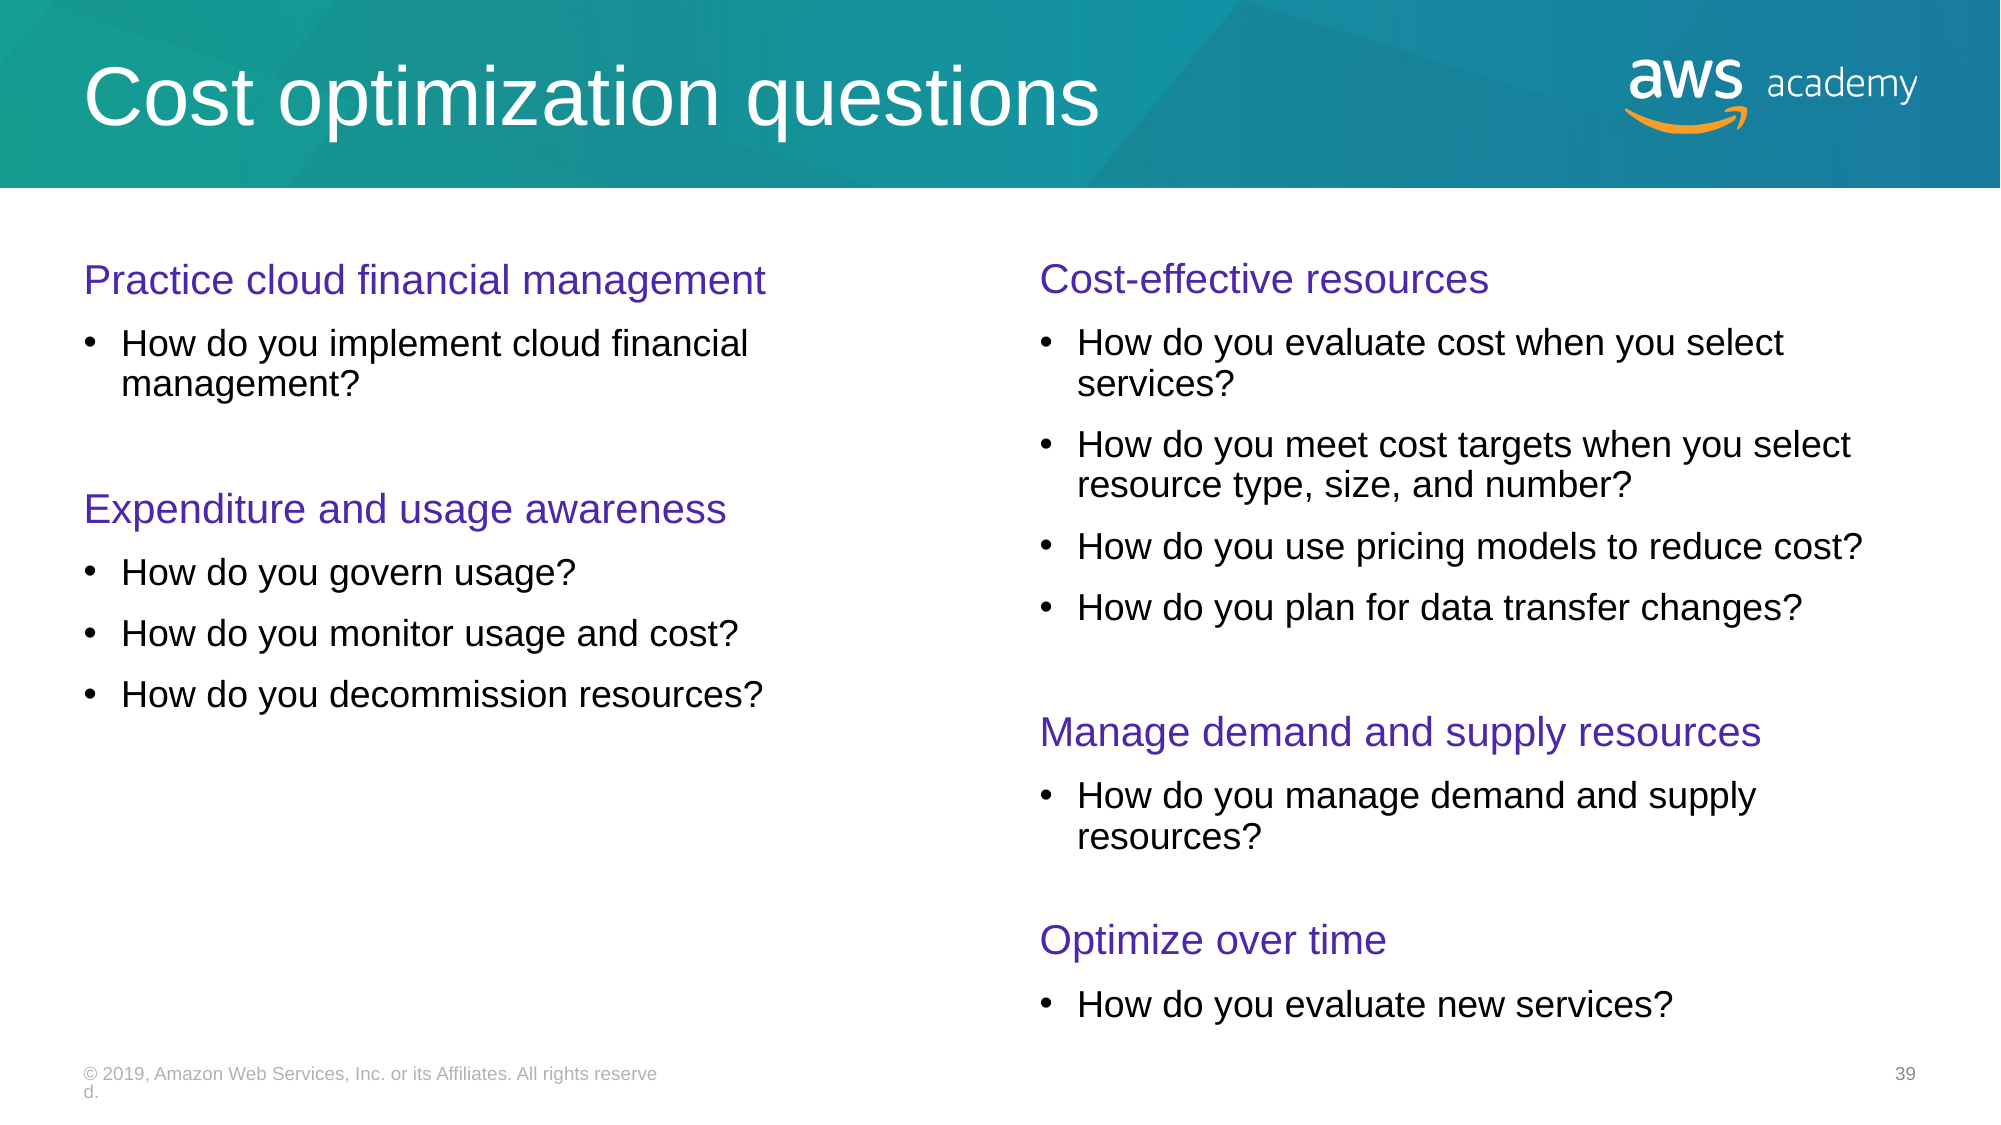

# Cost optimization questions
Cost-effective resources
How do you evaluate cost when you select services?
How do you meet cost targets when you select resource type, size, and number?
How do you use pricing models to reduce cost?
How do you plan for data transfer changes?

Manage demand and supply resources
How do you manage demand and supply resources?
Optimize over time
How do you evaluate new services?

Practice cloud financial management
How do you implement cloud financial management?

Expenditure and usage awareness
How do you govern usage?
How do you monitor usage and cost?
How do you decommission resources?
© 2019, Amazon Web Services, Inc. or its Affiliates. All rights reserved.
39